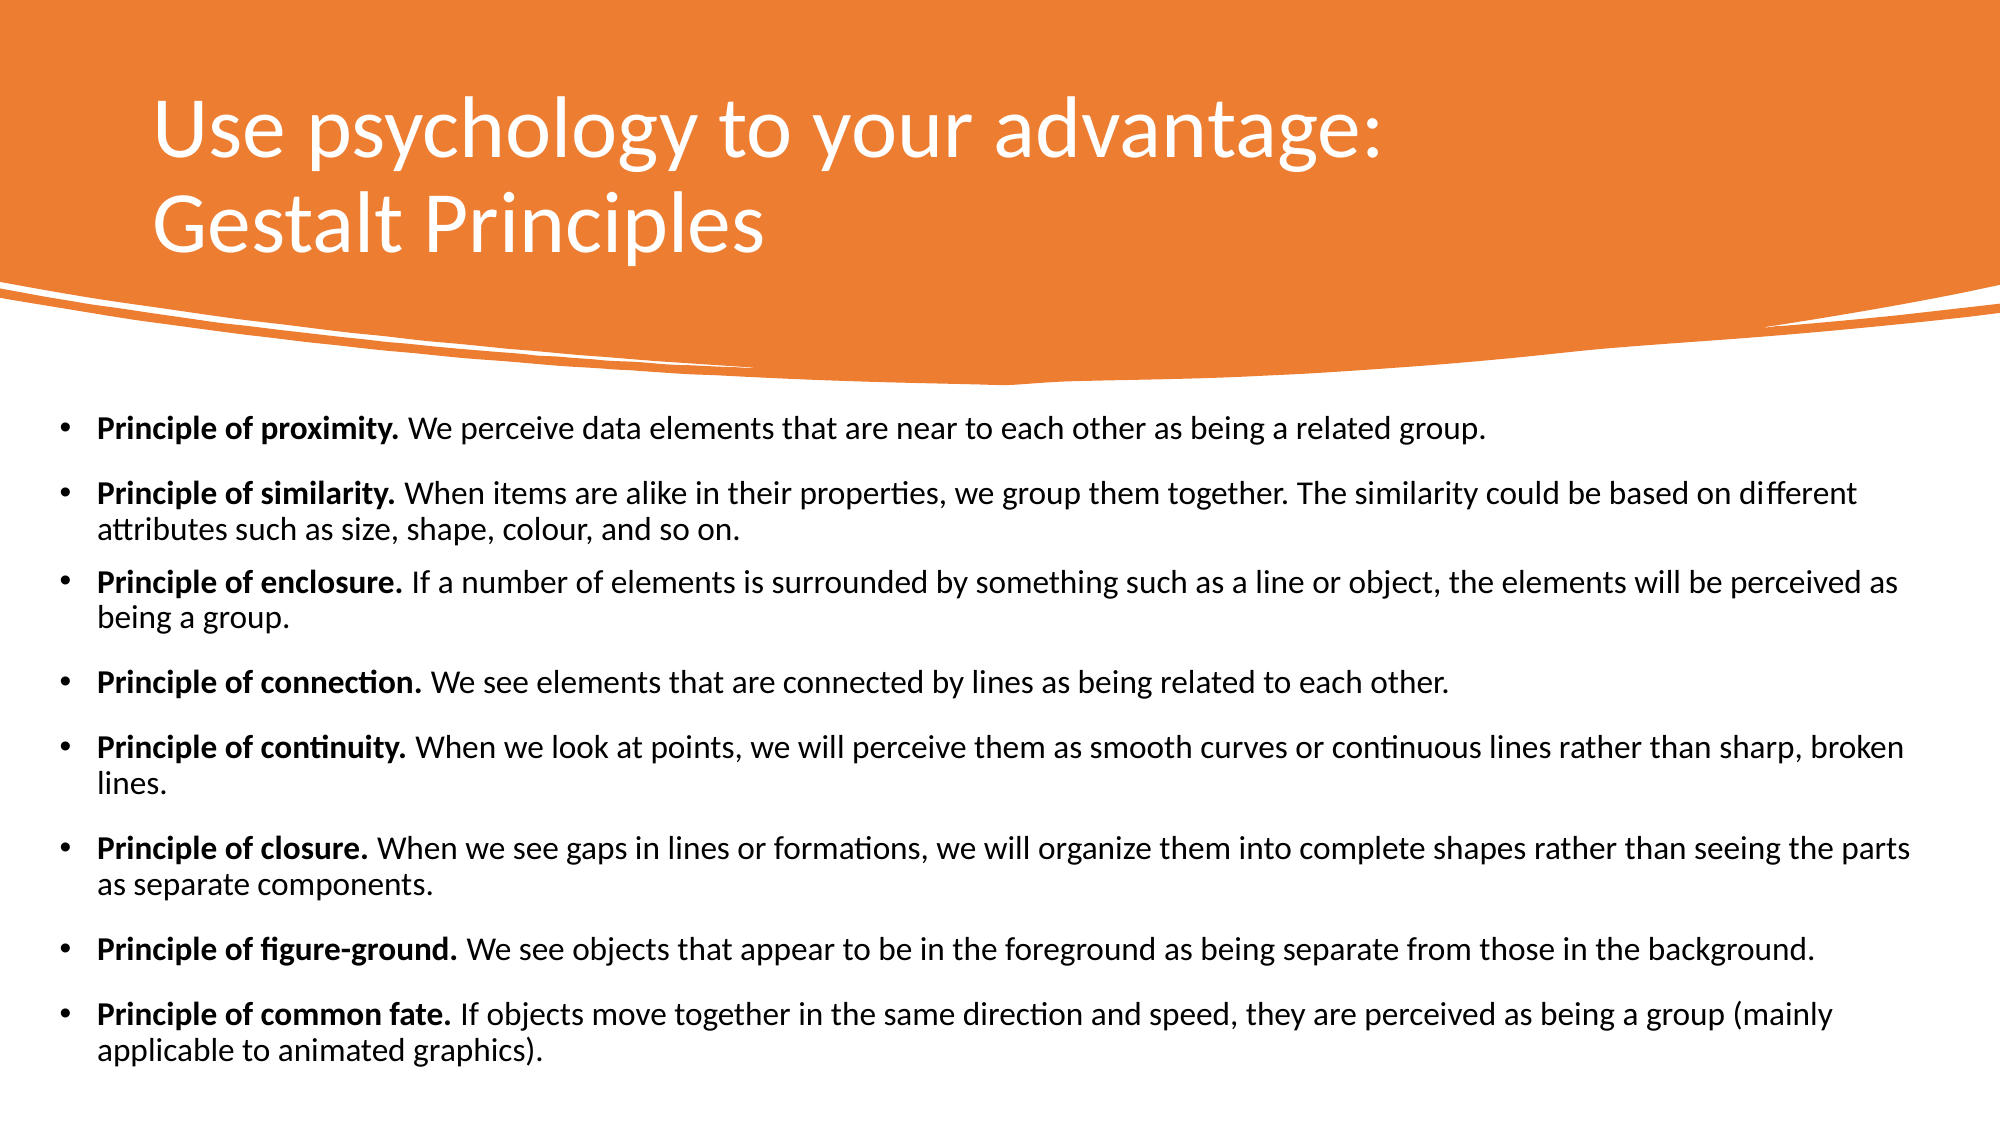

# Use psychology to your advantage: Gestalt Principles
Principle of proximity. We perceive data elements that are near to each other as being a related group.
Principle of similarity. When items are alike in their properties, we group them together. The similarity could be based on different attributes such as size, shape, colour, and so on.
Principle of enclosure. If a number of elements is surrounded by something such as a line or object, the elements will be perceived as being a group.
Principle of connection. We see elements that are connected by lines as being related to each other.
Principle of continuity. When we look at points, we will perceive them as smooth curves or continuous lines rather than sharp, broken lines.
Principle of closure. When we see gaps in lines or formations, we will organize them into complete shapes rather than seeing the parts as separate components.
Principle of figure-ground. We see objects that appear to be in the foreground as being separate from those in the background.
Principle of common fate. If objects move together in the same direction and speed, they are perceived as being a group (mainly applicable to animated graphics).